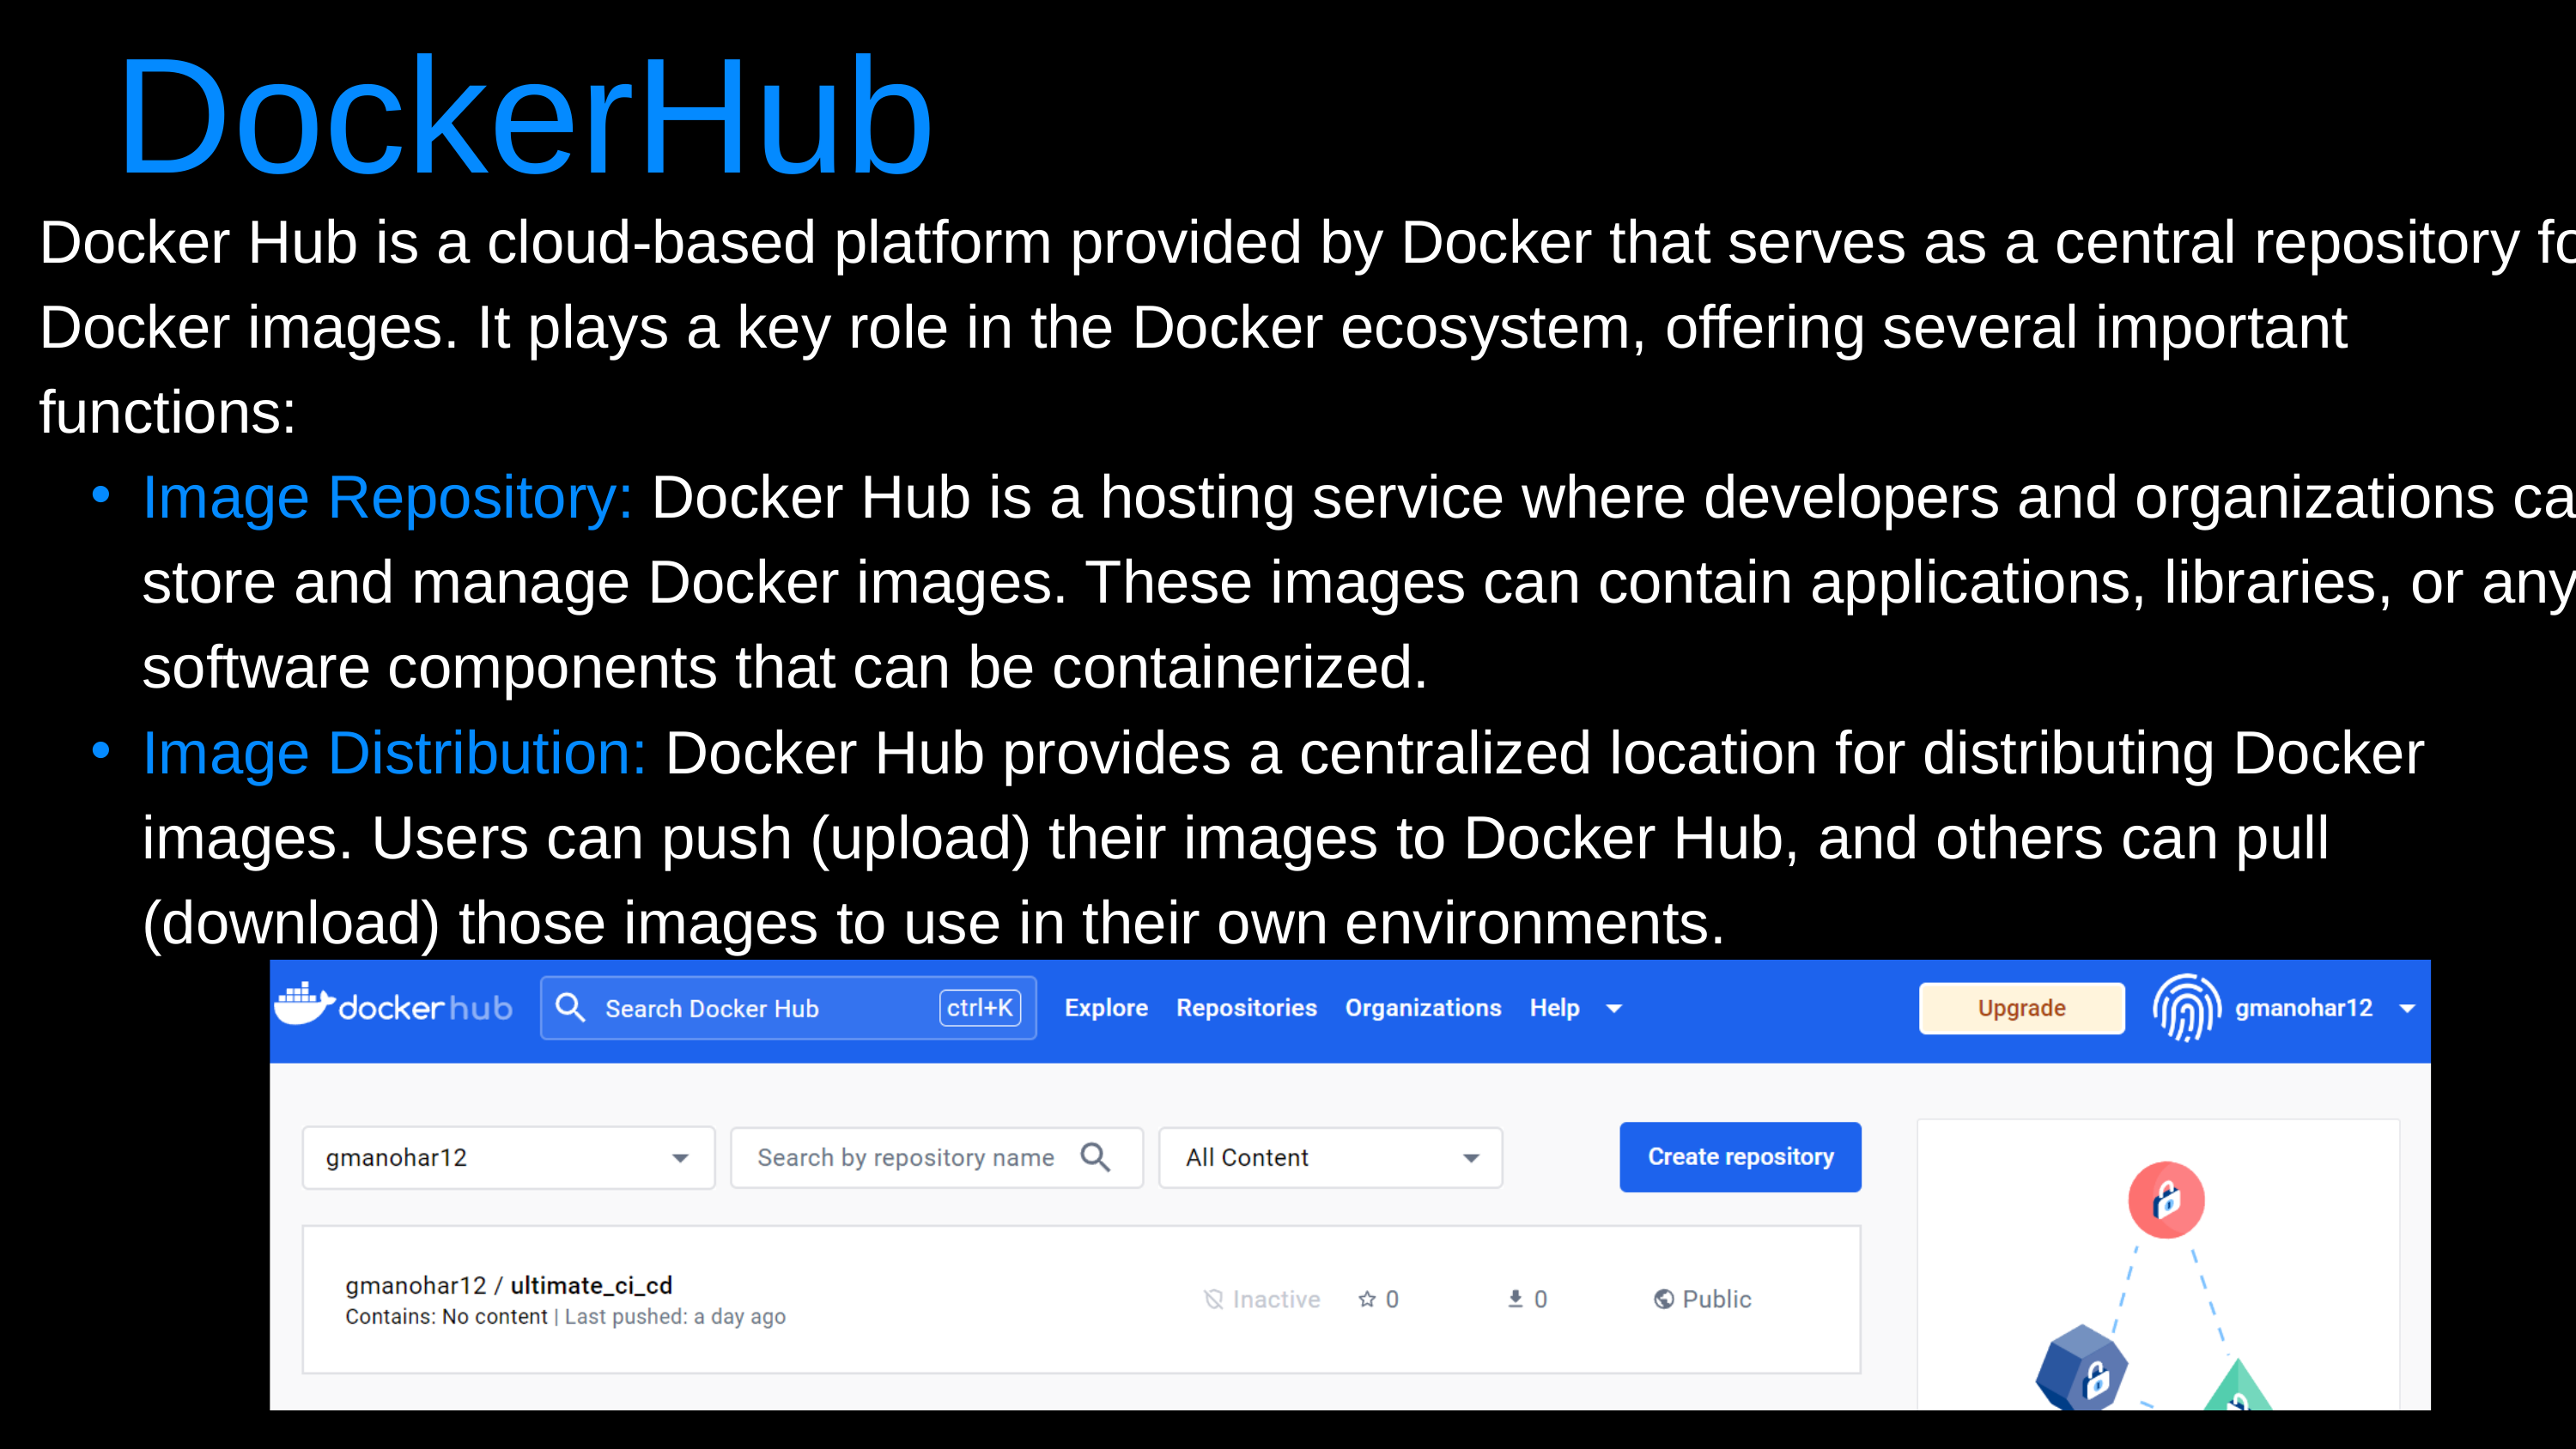

DockerHub
Docker Hub is a cloud-based platform provided by Docker that serves as a central repository for Docker images. It plays a key role in the Docker ecosystem, offering several important functions:
Image Repository: Docker Hub is a hosting service where developers and organizations can store and manage Docker images. These images can contain applications, libraries, or any software components that can be containerized.
Image Distribution: Docker Hub provides a centralized location for distributing Docker images. Users can push (upload) their images to Docker Hub, and others can pull (download) those images to use in their own environments.